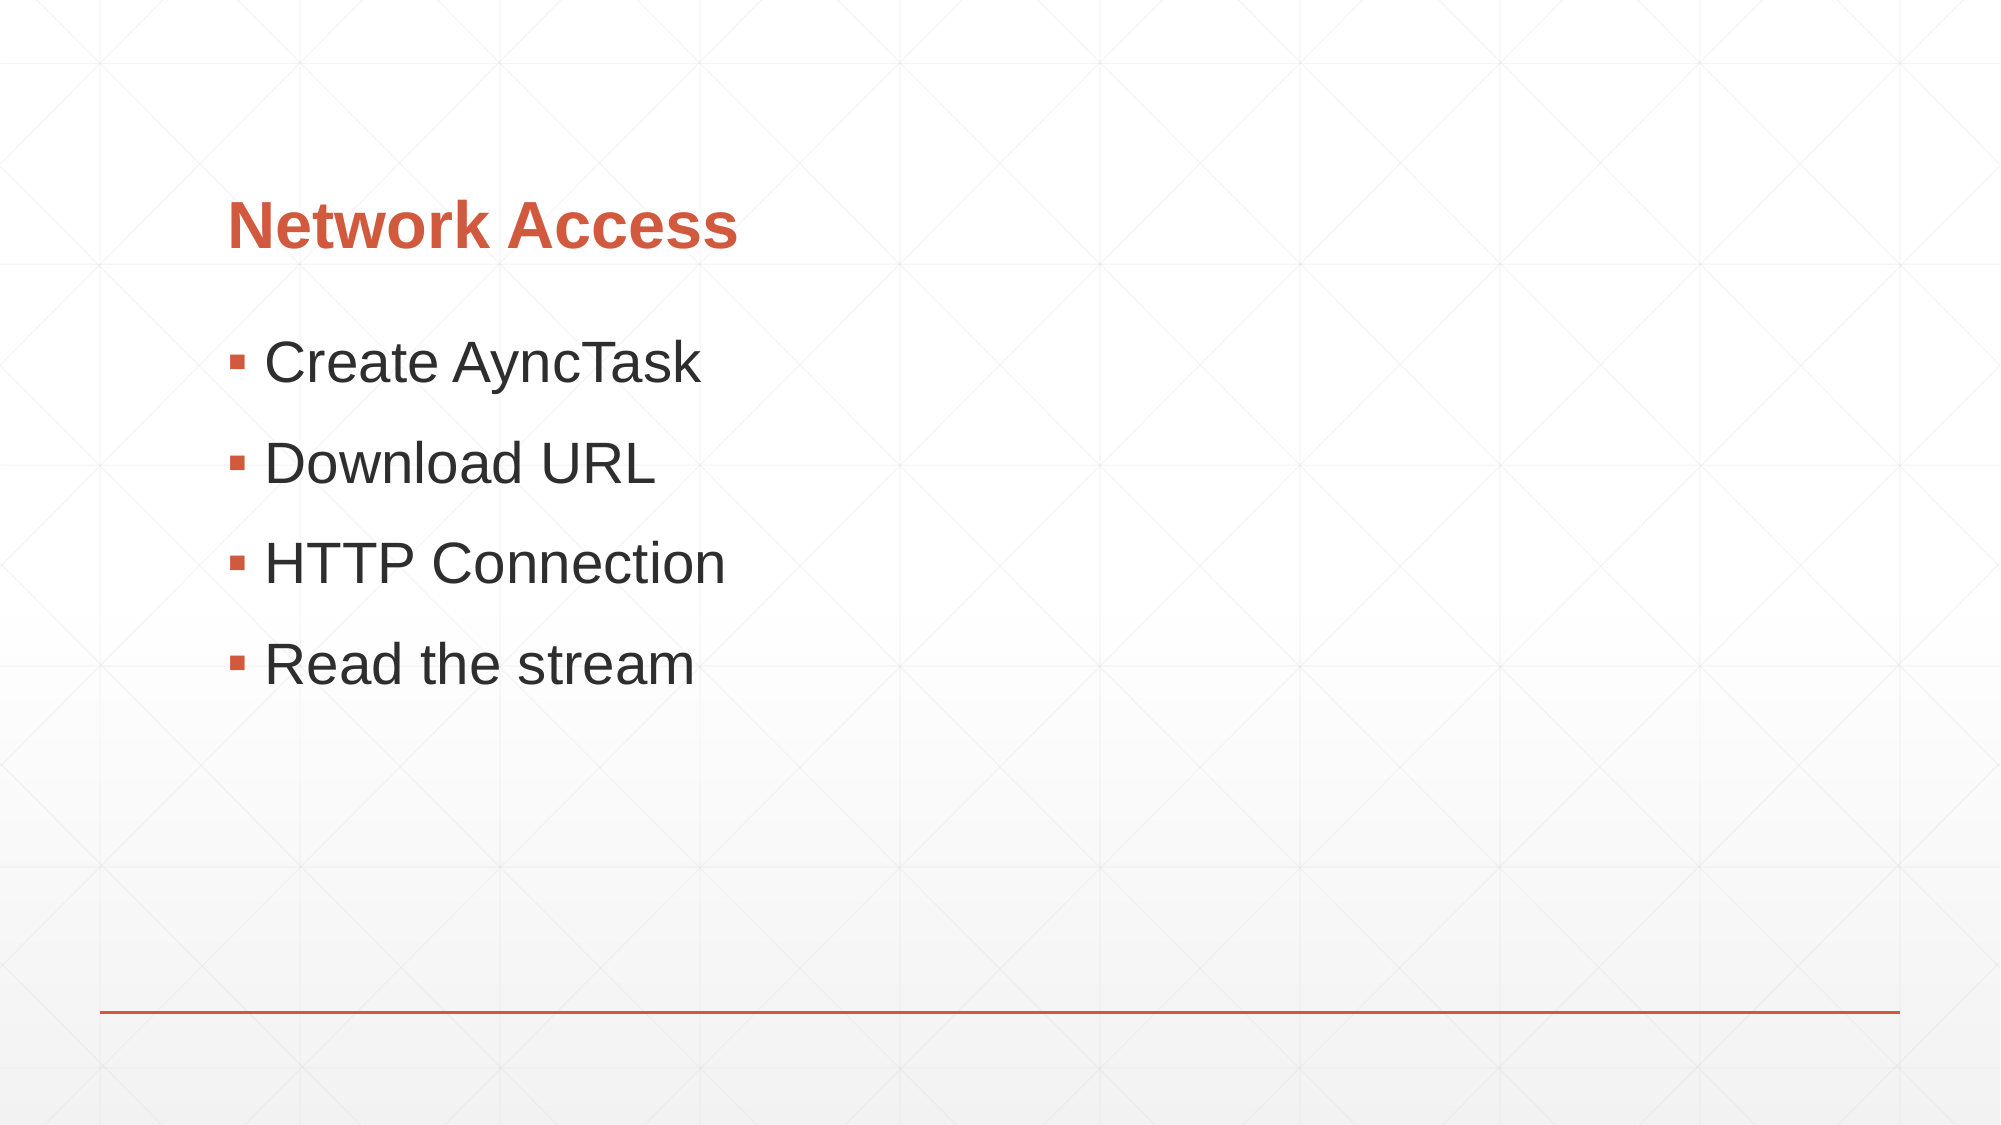

# Network Access
Create AyncTask
Download URL
HTTP Connection
Read the stream